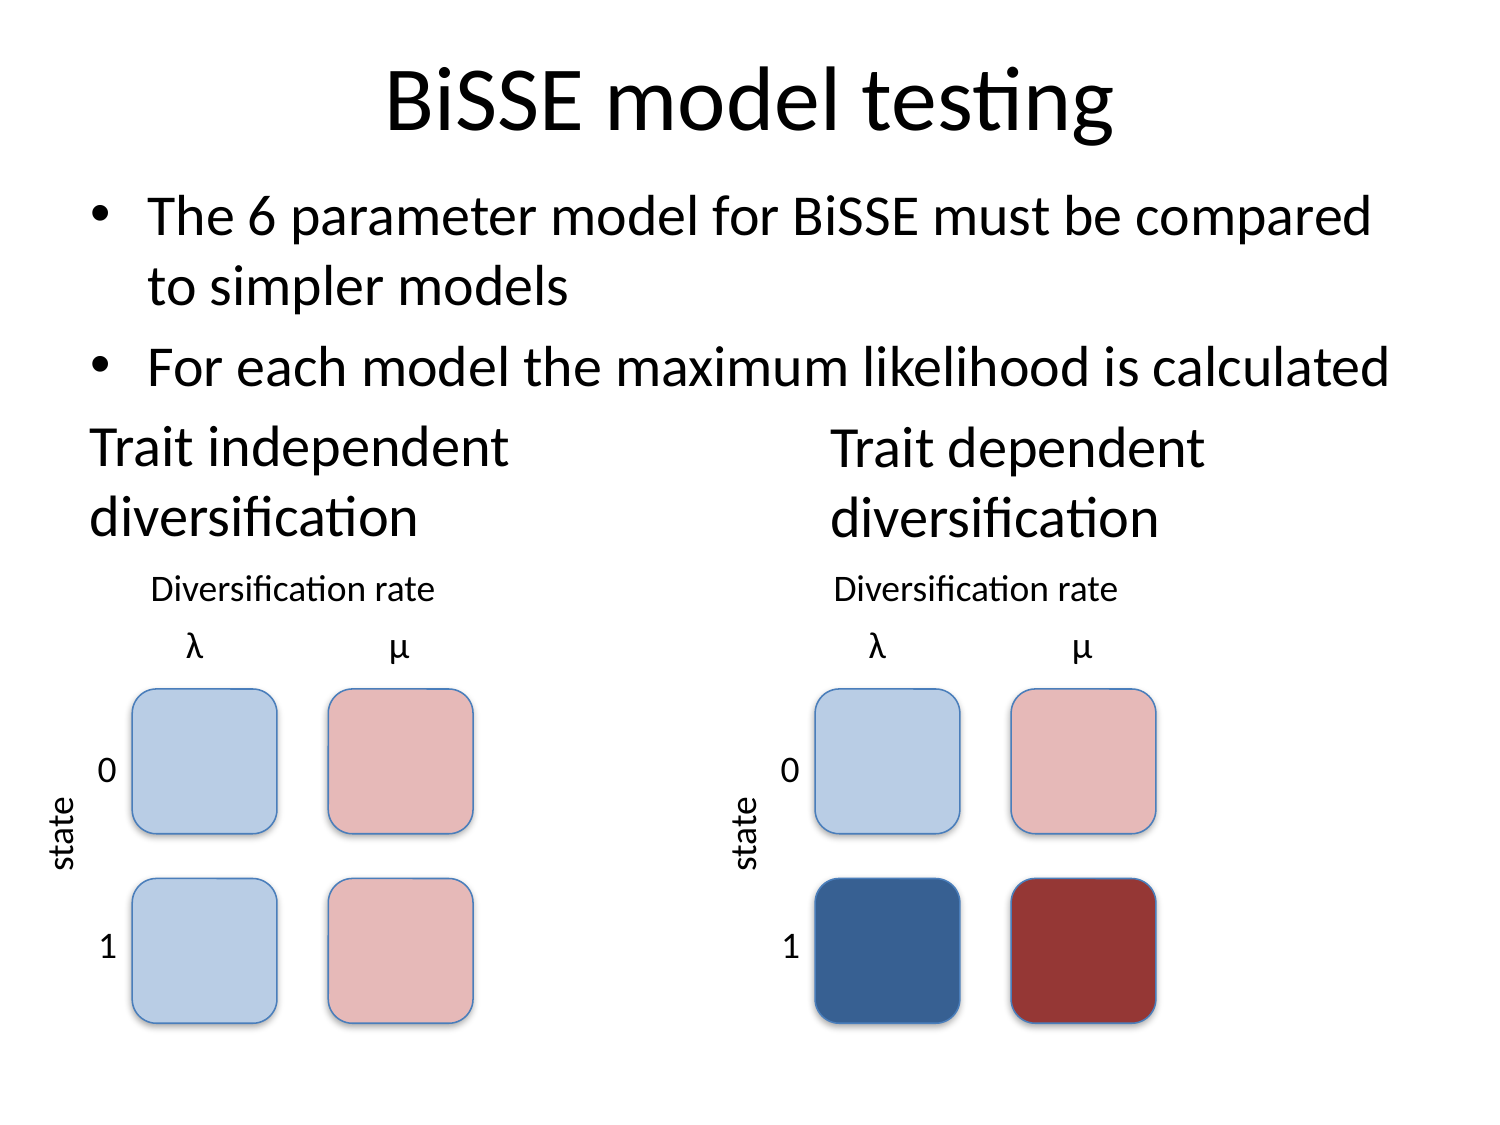

# BiSSE model testing
The 6 parameter model for BiSSE must be compared to simpler models
For each model the maximum likelihood is calculated

Trait independent diversification
Trait dependent diversification
Diversification rate
Diversification rate
λ
μ
λ
μ

0
0
state
state

1
1